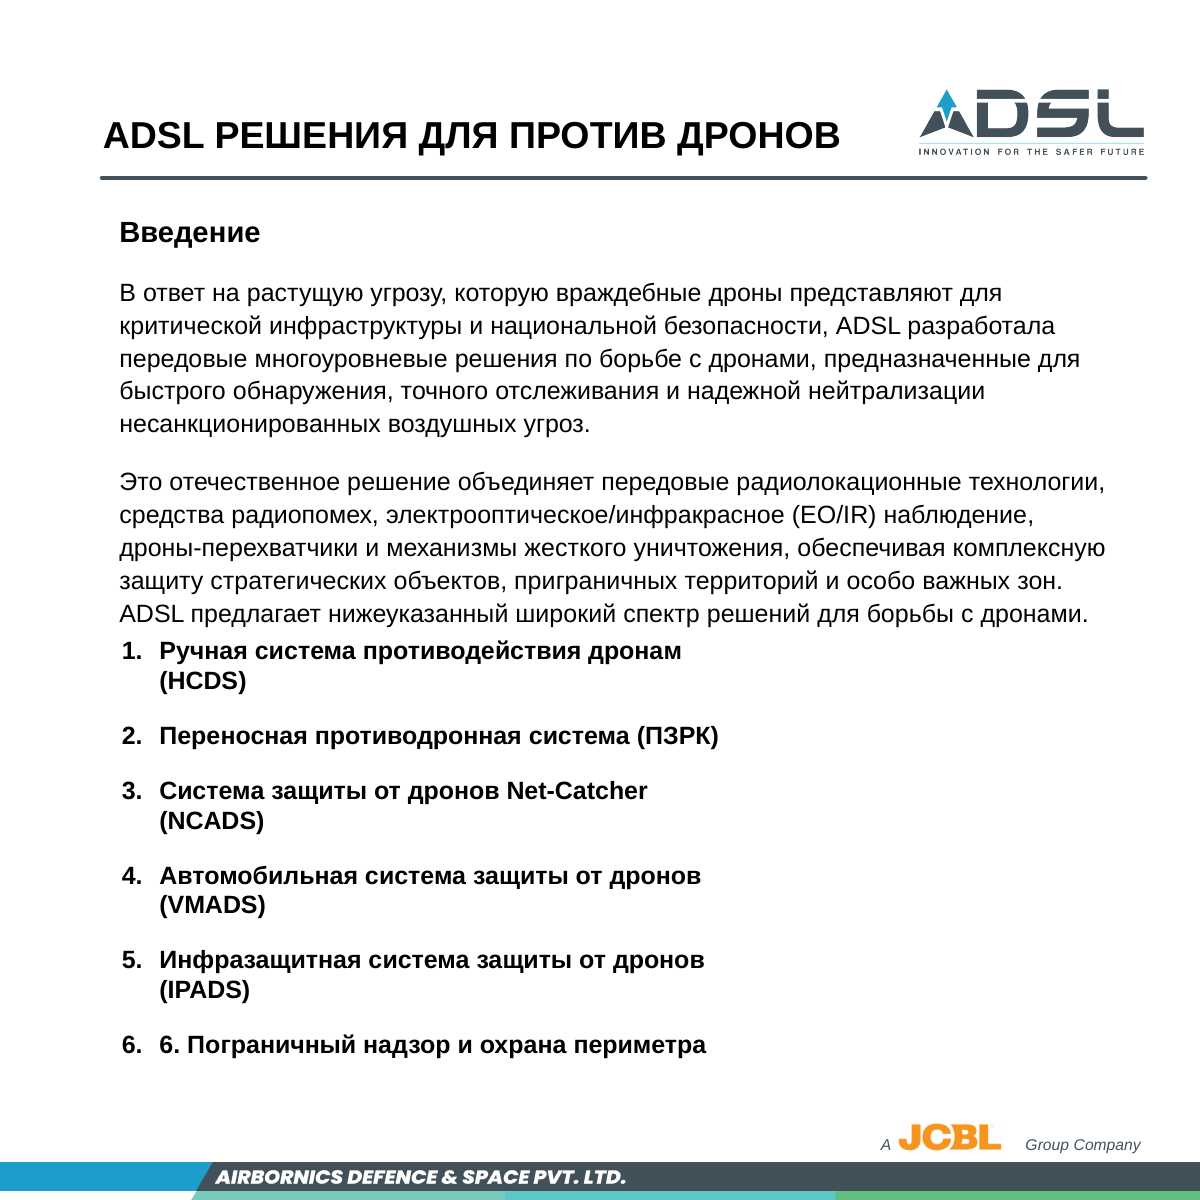

ADSL РЕШЕНИЯ ДЛЯ ПРОТИВ ДРОНОВ
Введение
В ответ на растущую угрозу, которую враждебные дроны представляют для критической инфраструктуры и национальной безопасности, ADSL разработала передовые многоуровневые решения по борьбе с дронами, предназначенные для быстрого обнаружения, точного отслеживания и надежной нейтрализации несанкционированных воздушных угроз.
Это отечественное решение объединяет передовые радиолокационные технологии, средства радиопомех, электрооптическое/инфракрасное (EO/IR) наблюдение, дроны-перехватчики и механизмы жесткого уничтожения, обеспечивая комплексную защиту стратегических объектов, приграничных территорий и особо важных зон. ADSL предлагает нижеуказанный широкий спектр решений для борьбы с дронами.
Ручная система противодействия дронам (HCDS)
Переносная противодронная система (ПЗРК)
Система защиты от дронов Net-Catcher (NCADS)
Автомобильная система защиты от дронов (VMADS)
Инфразащитная система защиты от дронов (IPADS)
6. Пограничный надзор и охрана периметра